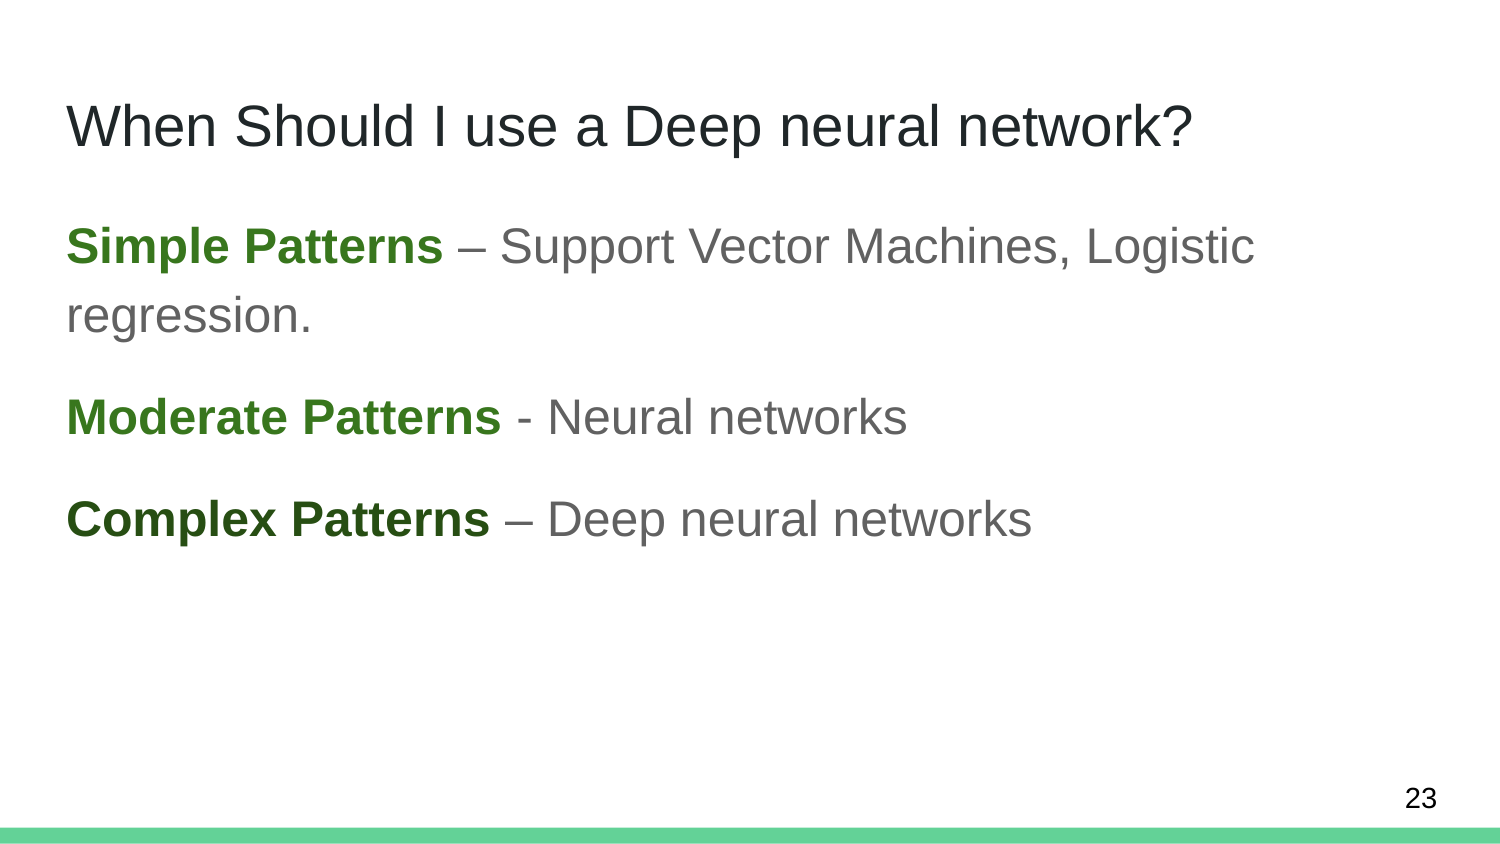

# When Should I use a Deep neural network?
Simple Patterns – Support Vector Machines, Logistic regression.
Moderate Patterns - Neural networks
Complex Patterns – Deep neural networks

23